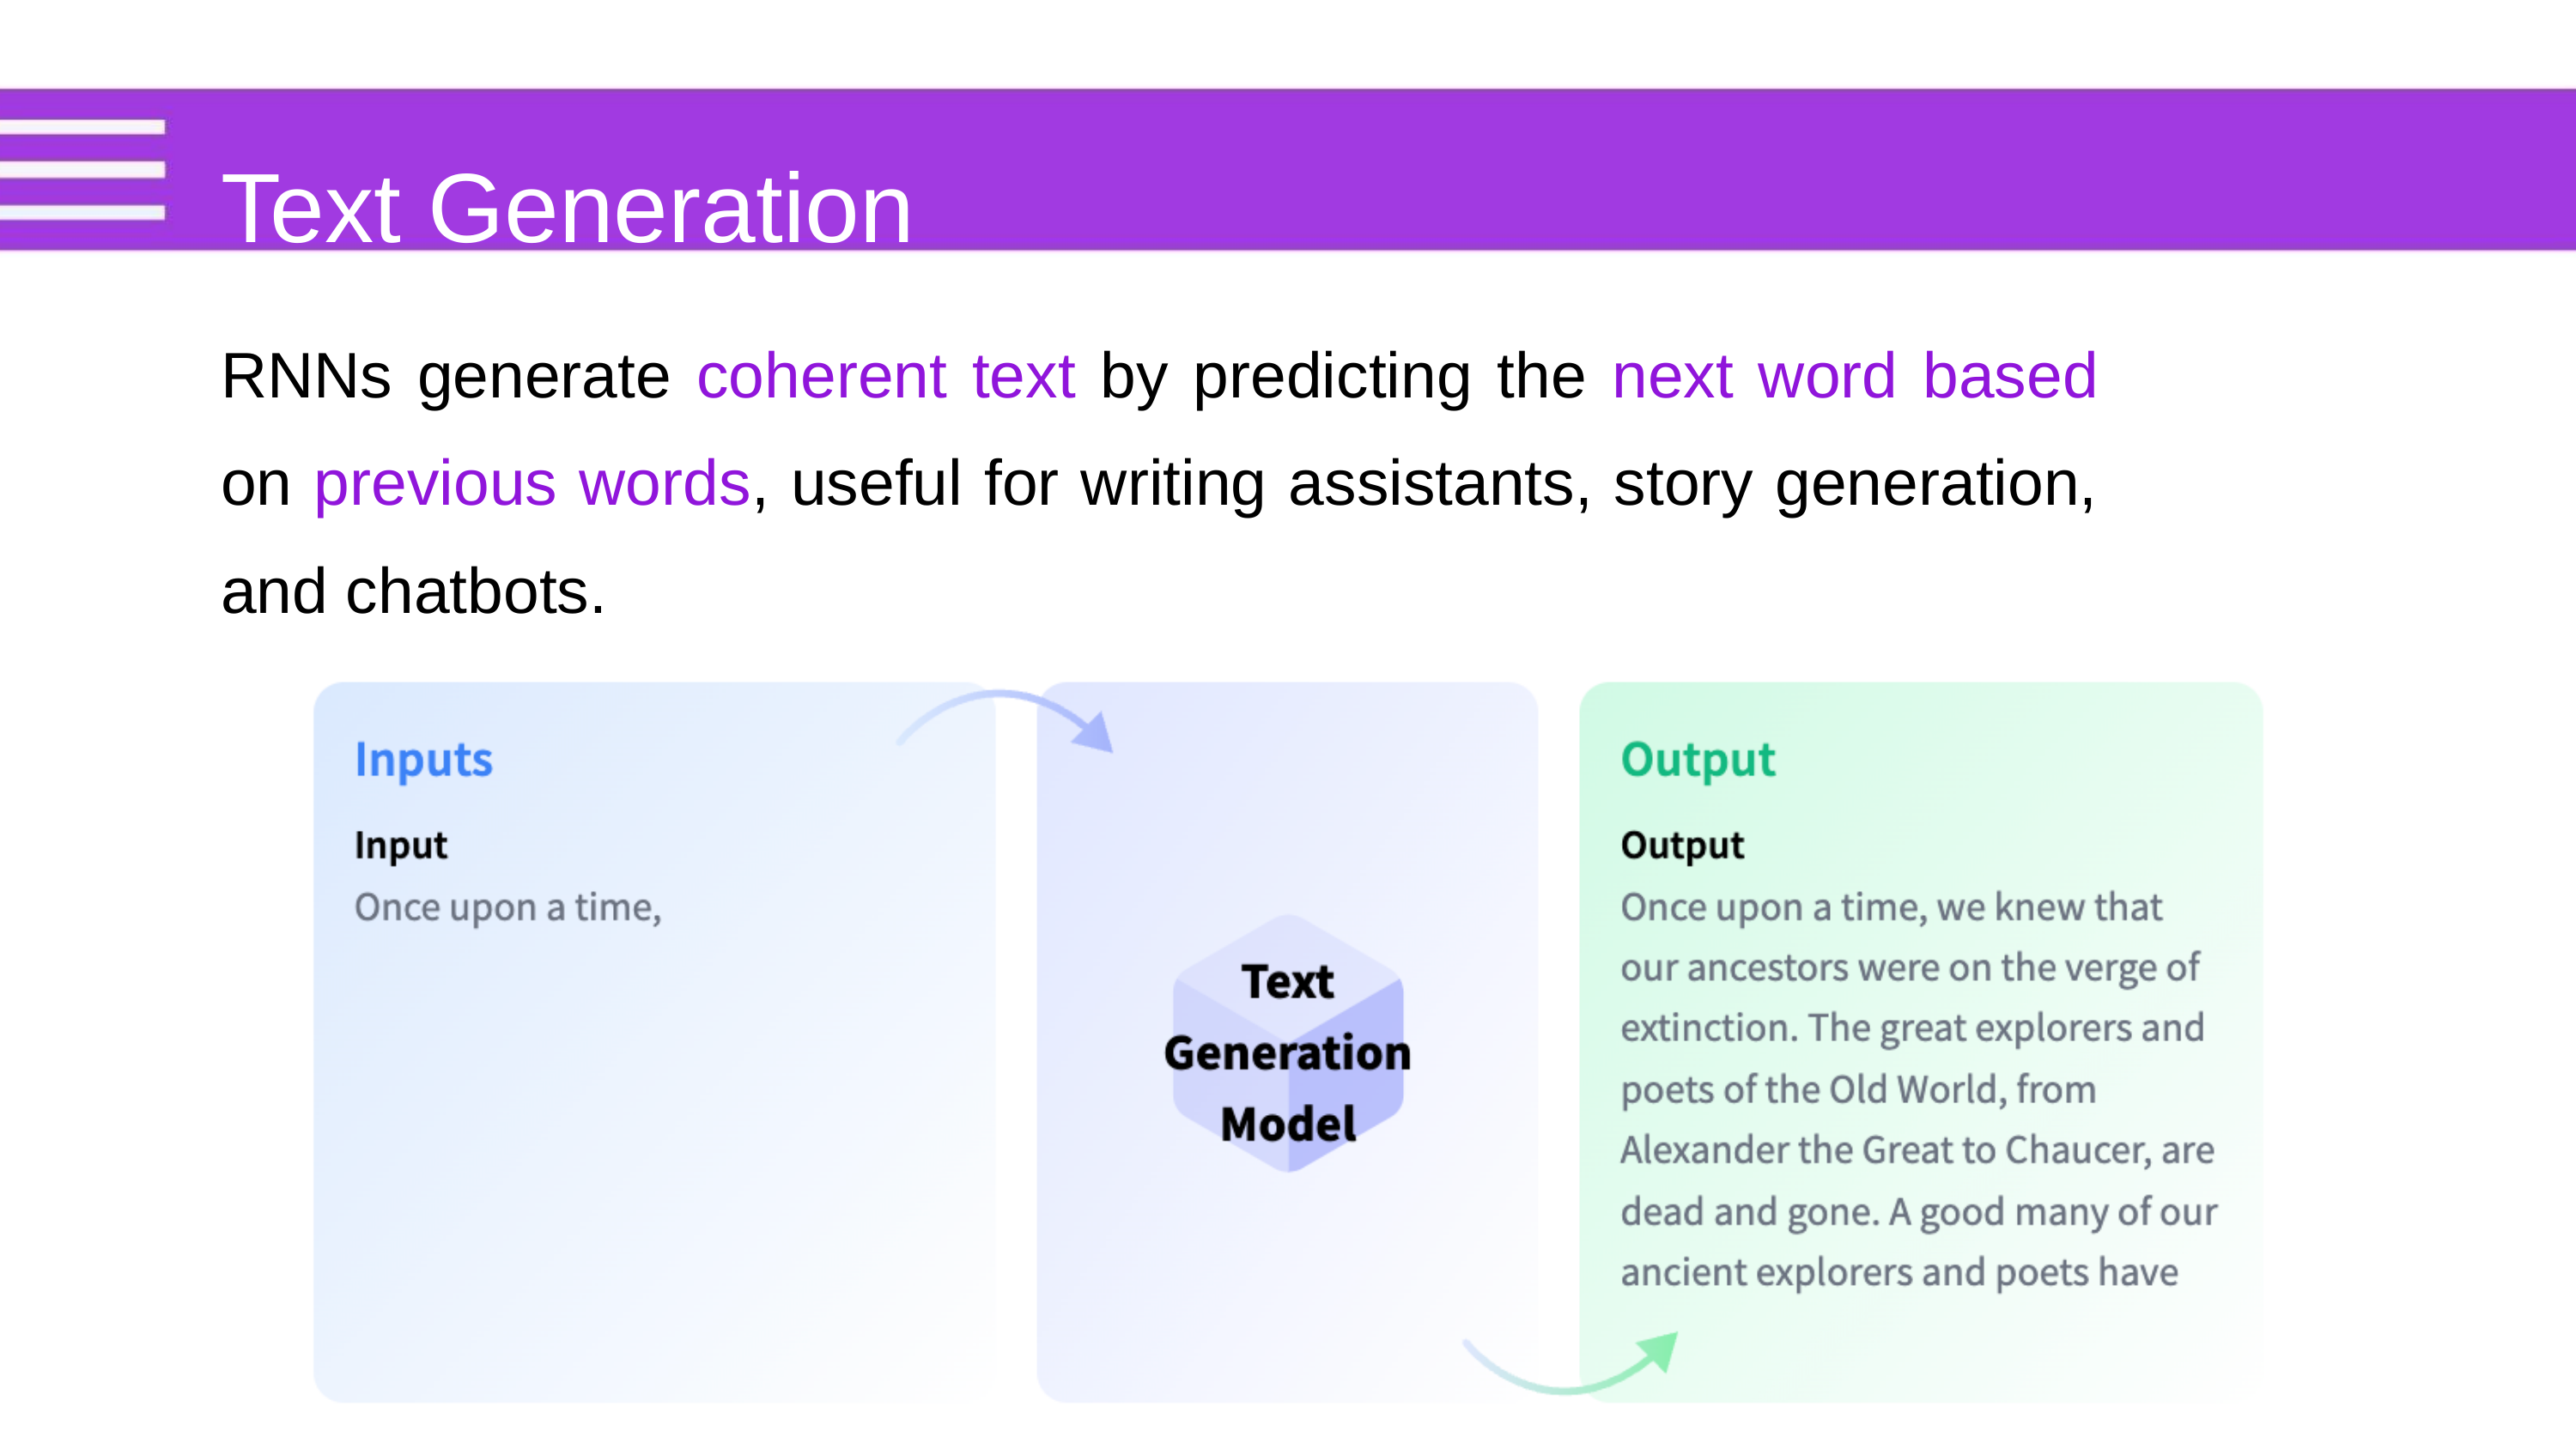

Text Generation
RNNs generate coherent text by predicting the next word based on previous words, useful for writing assistants, story generation, and chatbots.